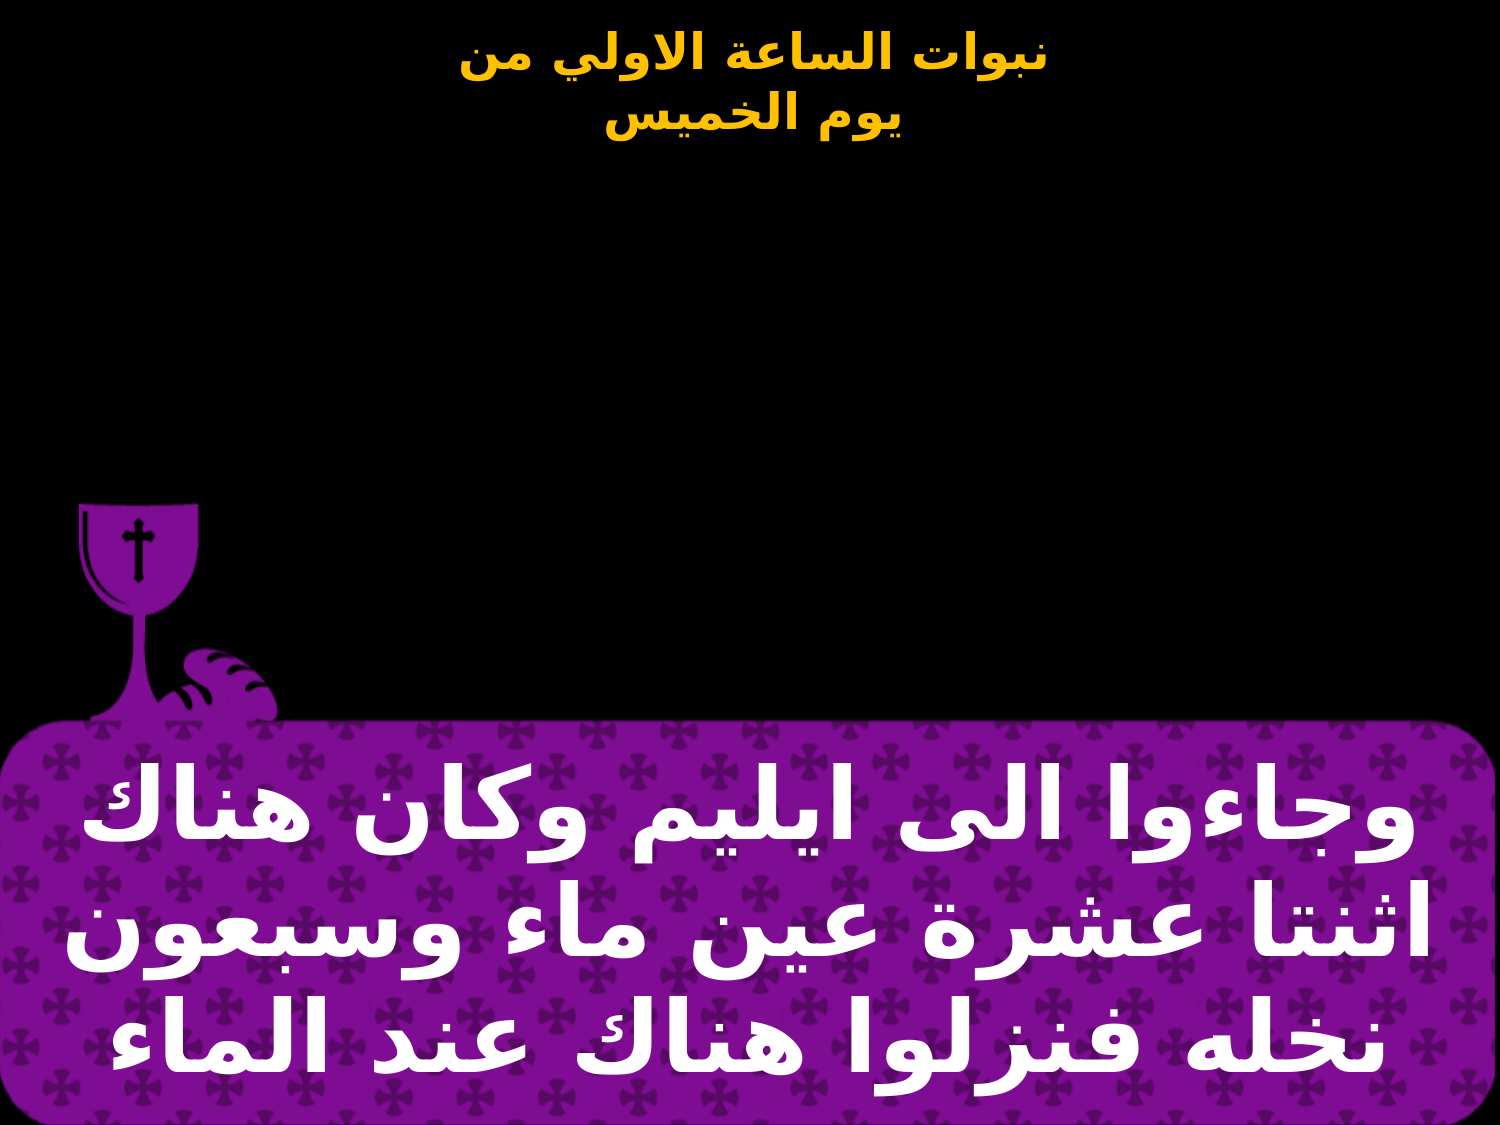

| وجاءوا الى ايليم وكان هناك اثنتا عشرة عين ماء وسبعون نخله فنزلوا هناك عند الماء |
| --- |